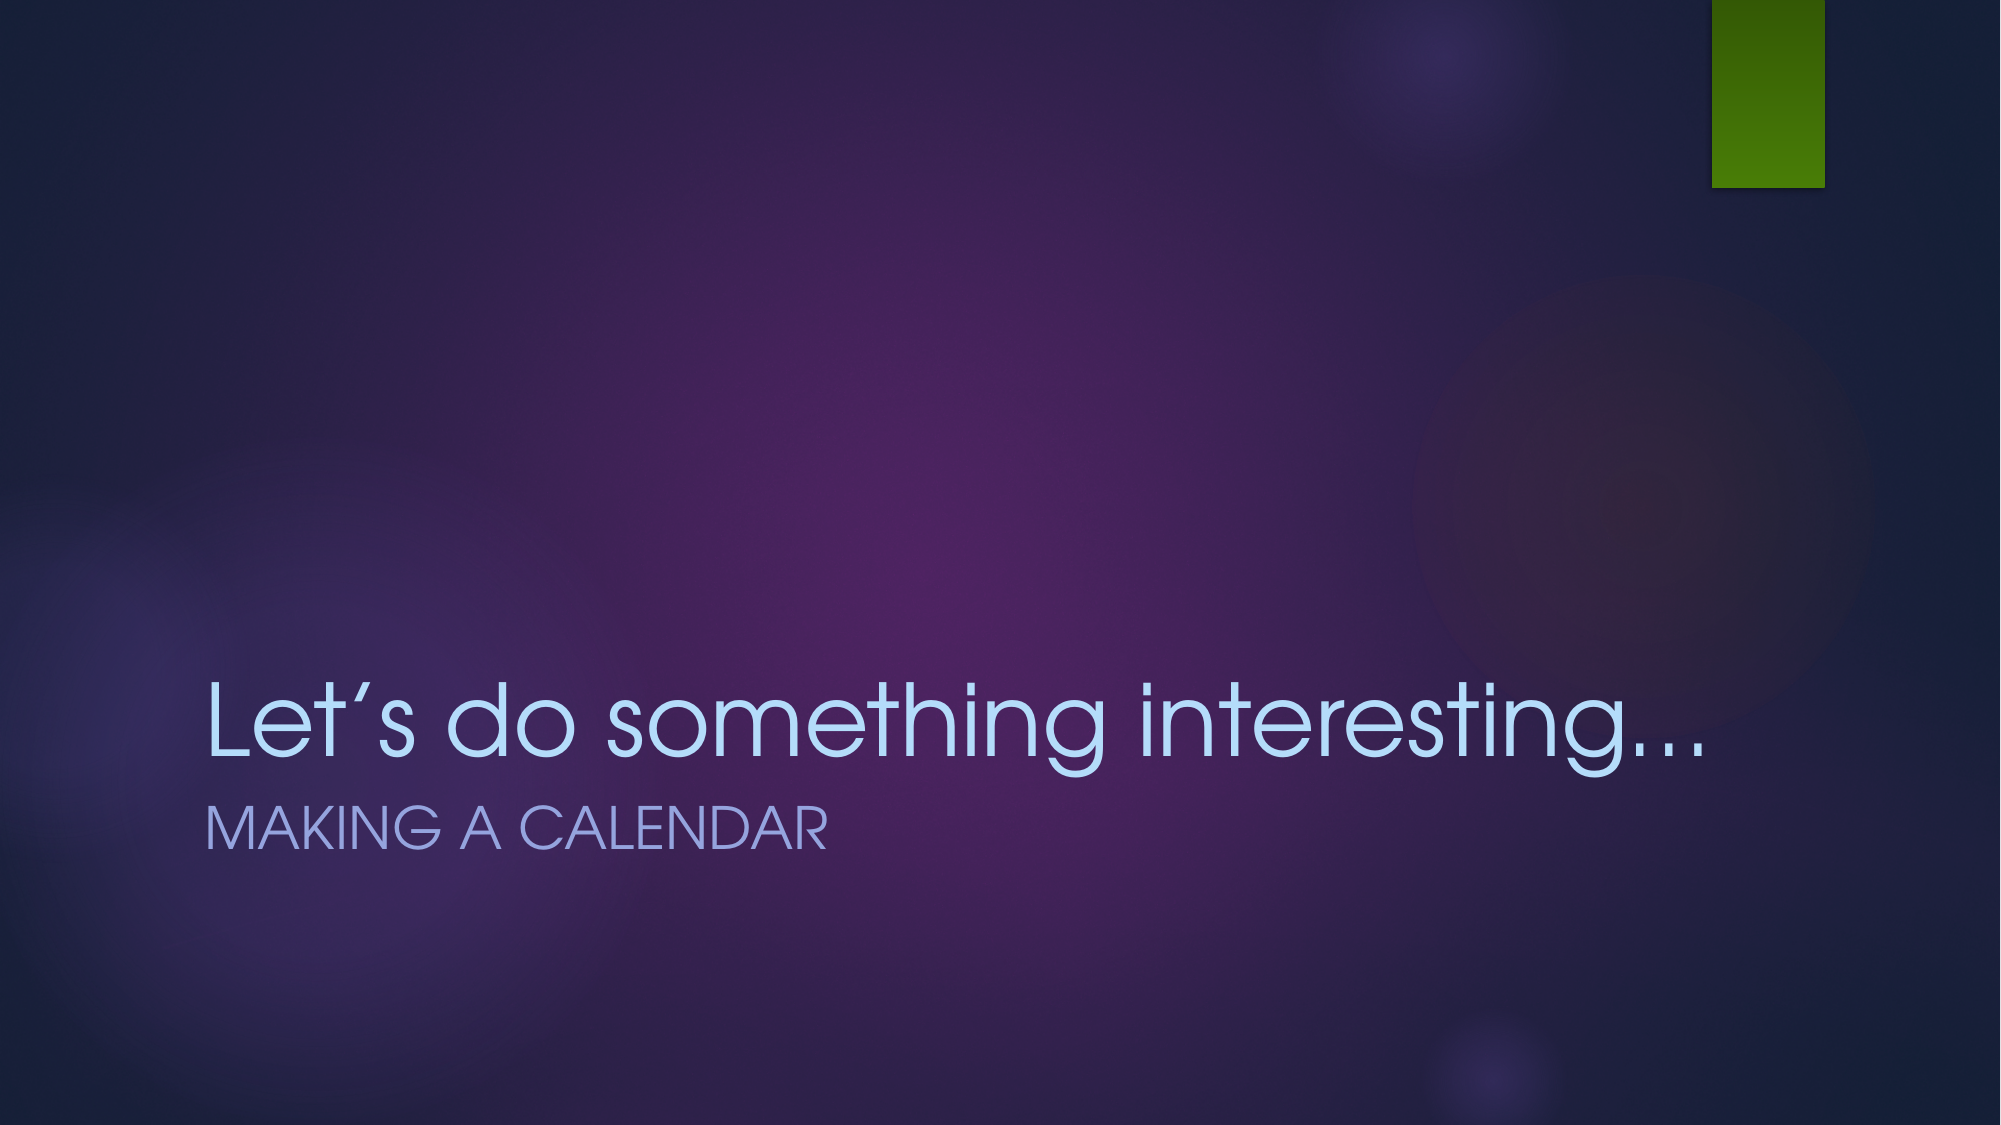

# Let’s do something interesting…
Making a Calendar